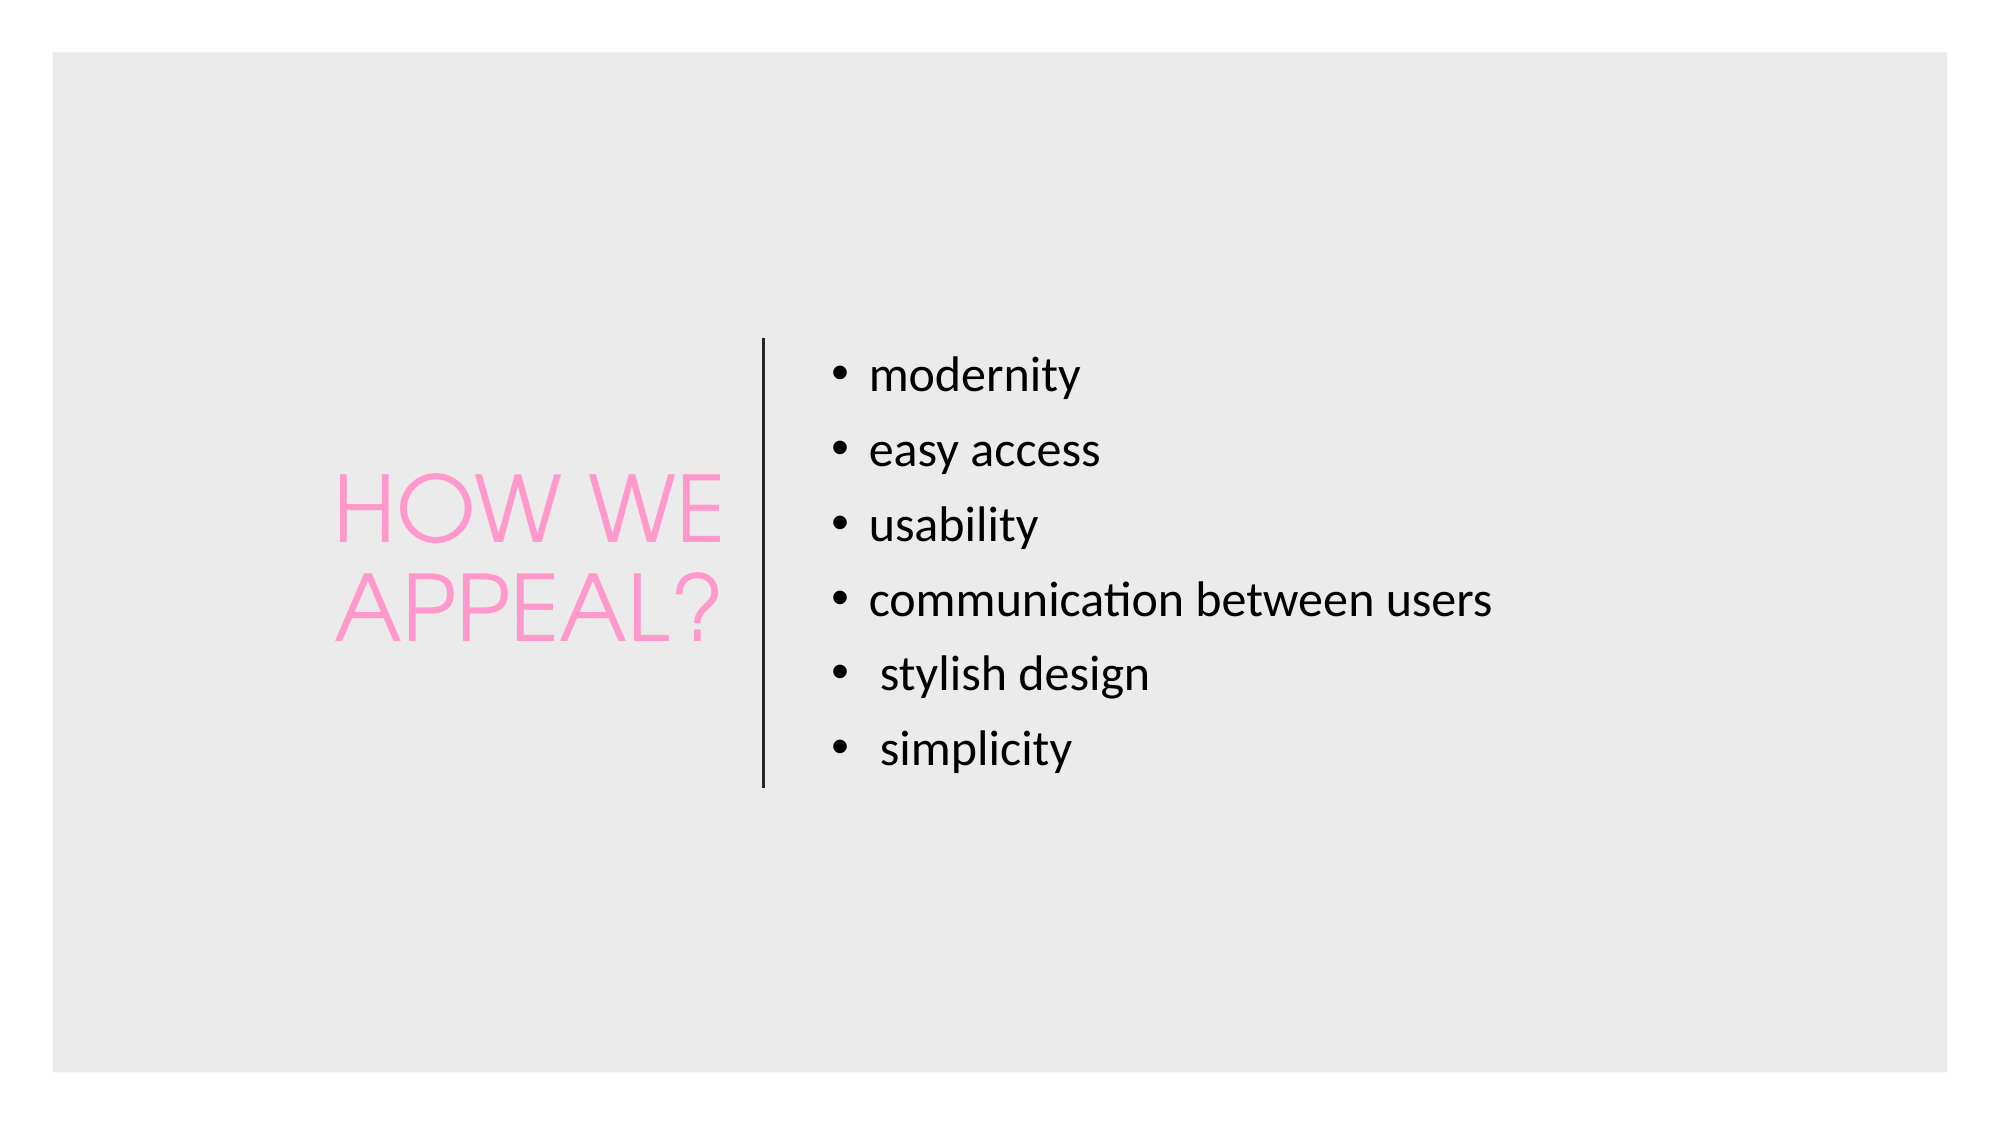

# HOW WE APPEAL?
modernity
easy access
usability
communication between users
 stylish design
 simplicity